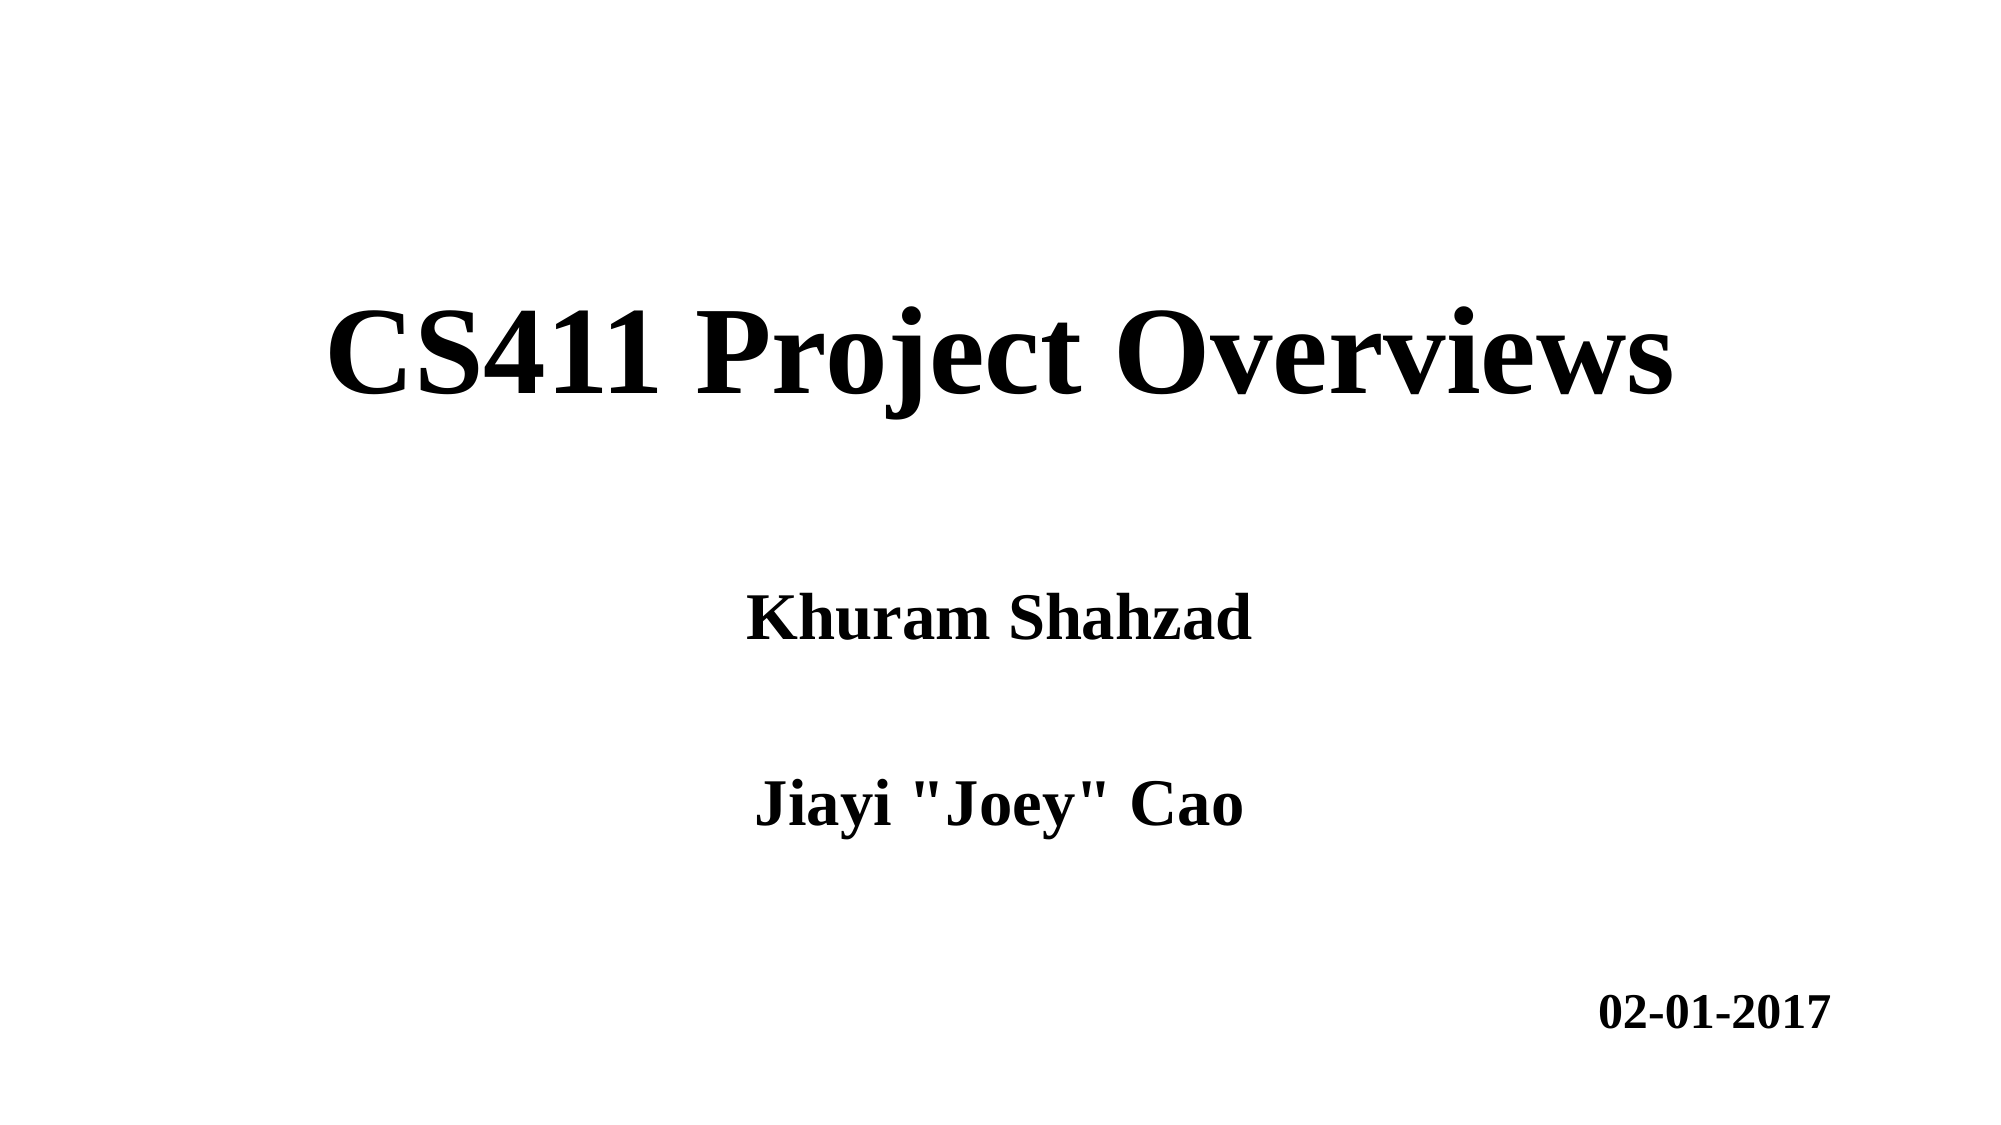

# CS411 Project Overviews

Khuram Shahzad

Jiayi "Joey" Cao
02-01-2017